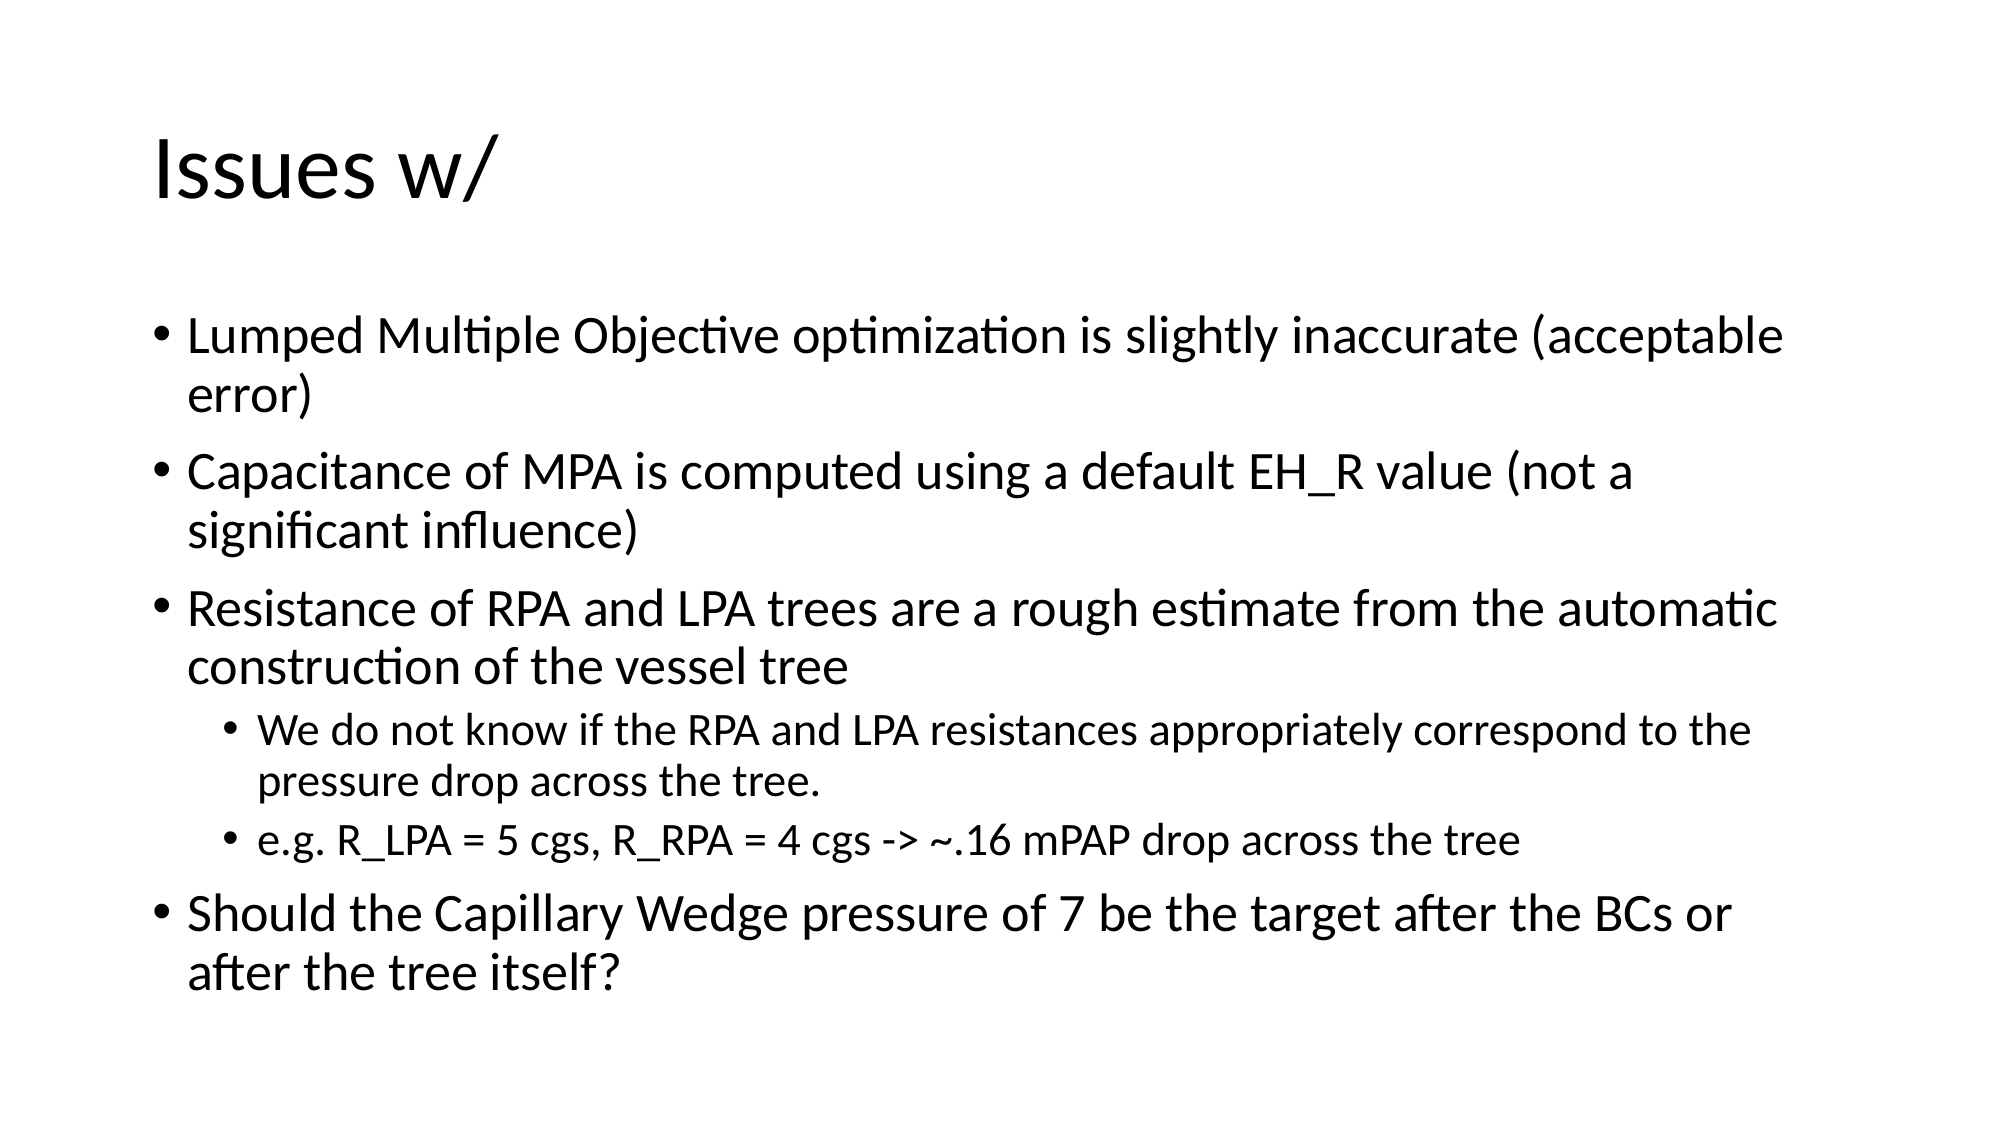

# Issues w/
Lumped Multiple Objective optimization is slightly inaccurate (acceptable error)
Capacitance of MPA is computed using a default EH_R value (not a significant influence)
Resistance of RPA and LPA trees are a rough estimate from the automatic construction of the vessel tree
We do not know if the RPA and LPA resistances appropriately correspond to the pressure drop across the tree.
e.g. R_LPA = 5 cgs, R_RPA = 4 cgs -> ~.16 mPAP drop across the tree
Should the Capillary Wedge pressure of 7 be the target after the BCs or after the tree itself?